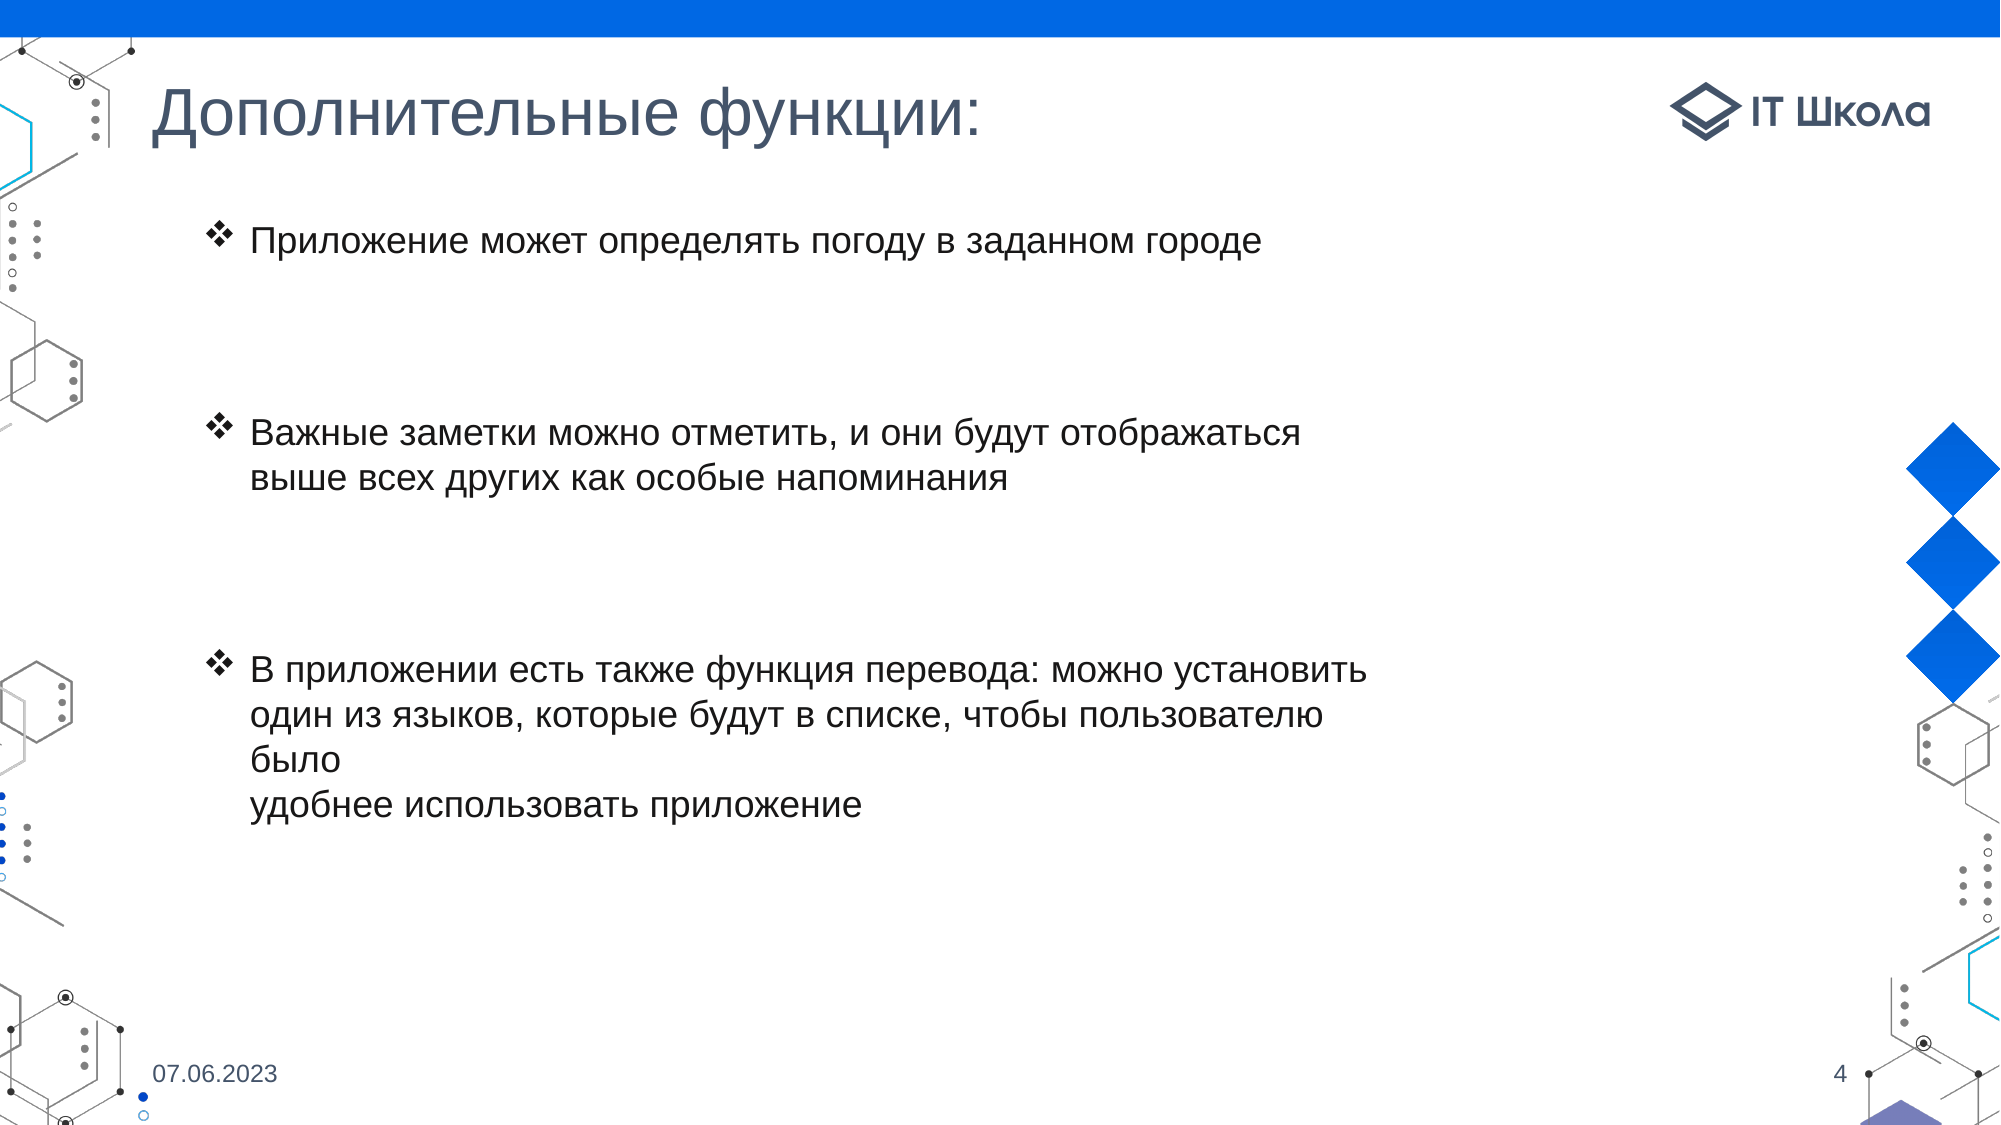

# Дополнительные функции:
Приложение может определять погоду в заданном городе
Важные заметки можно отметить, и они будут отображаться выше всех других как особые напоминания
В приложении есть также функция перевода: можно установить один из языков, которые будут в списке, чтобы пользователю было
удобнее использовать приложение
07.06.2023
4